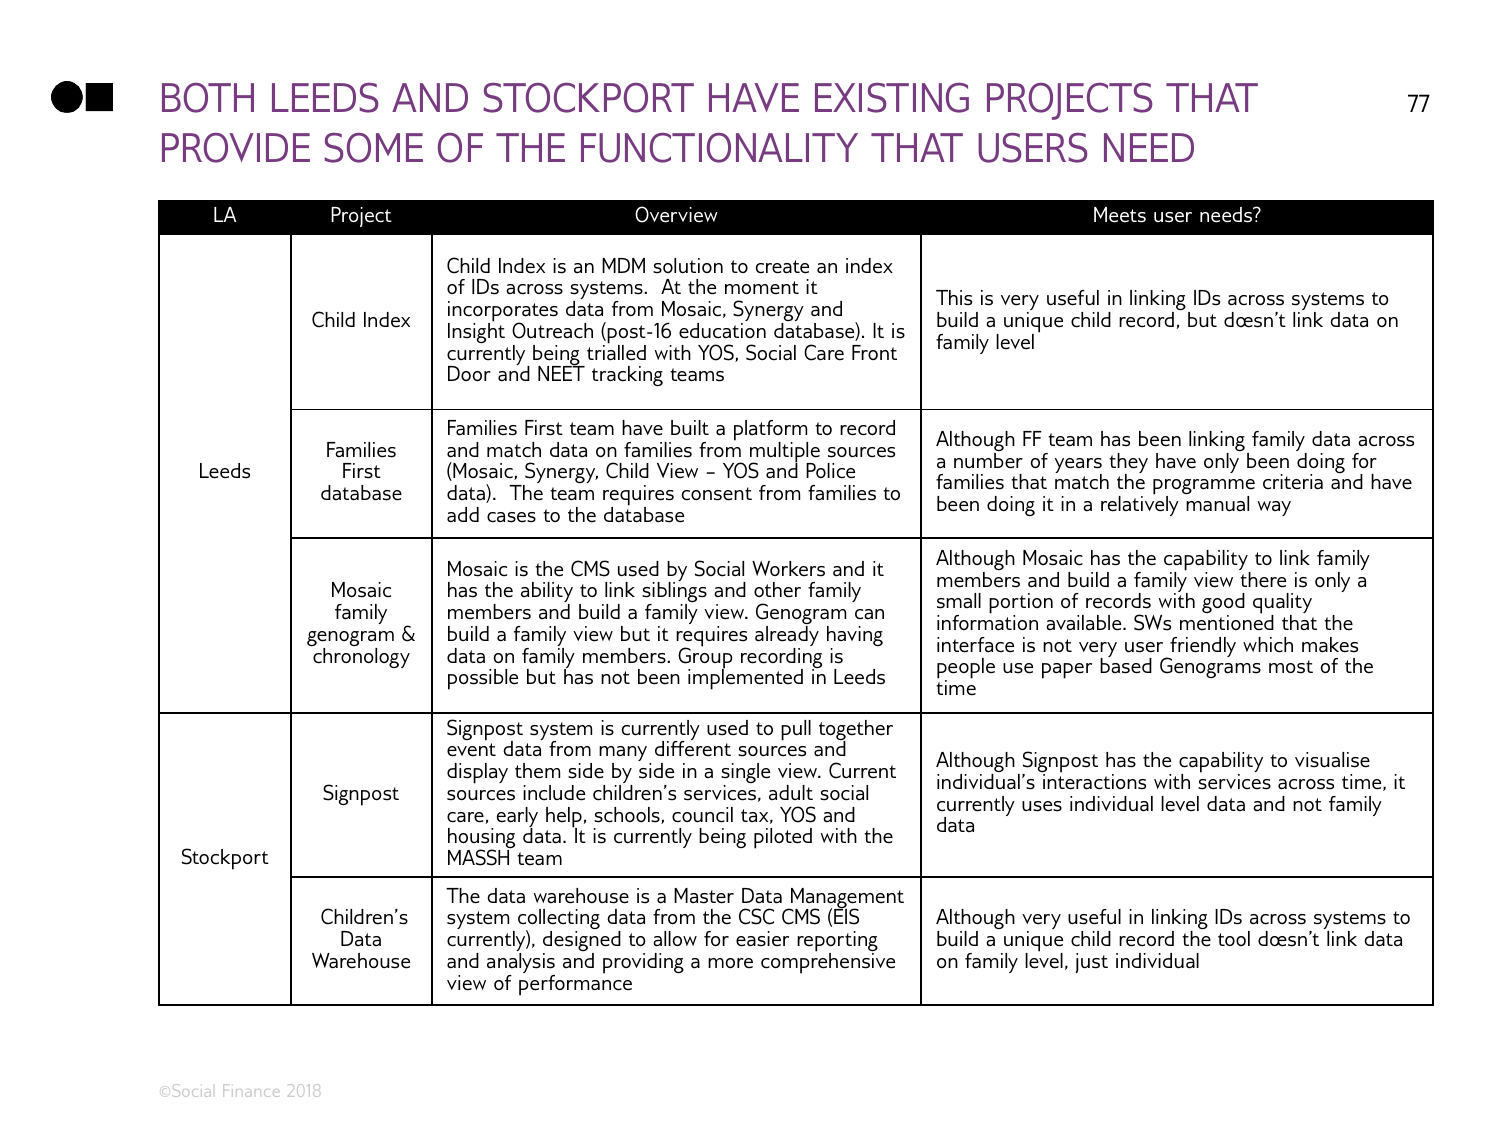

# both leeds and Stockport have existing projects that provide some of the functionality that users need
77
| LA | Project | Overview | Meets user needs? |
| --- | --- | --- | --- |
| Leeds | Child Index | Child Index is an MDM solution to create an index of IDs across systems.  At the moment it incorporates data from Mosaic, Synergy and Insight Outreach (post-16 education database). It is currently being trialled with YOS, Social Care Front Door and NEET tracking teams | This is very useful in linking IDs across systems to build a unique child record, but doesn’t link data on family level |
|  | Families First database | Families First team have built a platform to record and match data on families from multiple sources (Mosaic, Synergy, Child View – YOS and Police data).  The team requires consent from families to add cases to the database | Although FF team has been linking family data across a number of years they have only been doing for families that match the programme criteria and have been doing it in a relatively manual way |
|  | Mosaic family genogram & chronology | Mosaic is the CMS used by Social Workers and it has the ability to link siblings and other family members and build a family view. Genogram can build a family view but it requires already having data on family members. Group recording is possible but has not been implemented in Leeds | Although Mosaic has the capability to link family members and build a family view there is only a small portion of records with good quality information available. SWs mentioned that the interface is not very user friendly which makes people use paper based Genograms most of the time |
| Stockport | Signpost | Signpost system is currently used to pull together event data from many different sources and display them side by side in a single view. Current sources include children’s services, adult social care, early help, schools, council tax, YOS and housing data. It is currently being piloted with the MASSH team | Although Signpost has the capability to visualise individual’s interactions with services across time, it currently uses individual level data and not family data |
|  | Children’s Data Warehouse | The data warehouse is a Master Data Management system collecting data from the CSC CMS (EIS currently), designed to allow for easier reporting and analysis and providing a more comprehensive view of performance | Although very useful in linking IDs across systems to build a unique child record the tool doesn’t link data on family level, just individual |